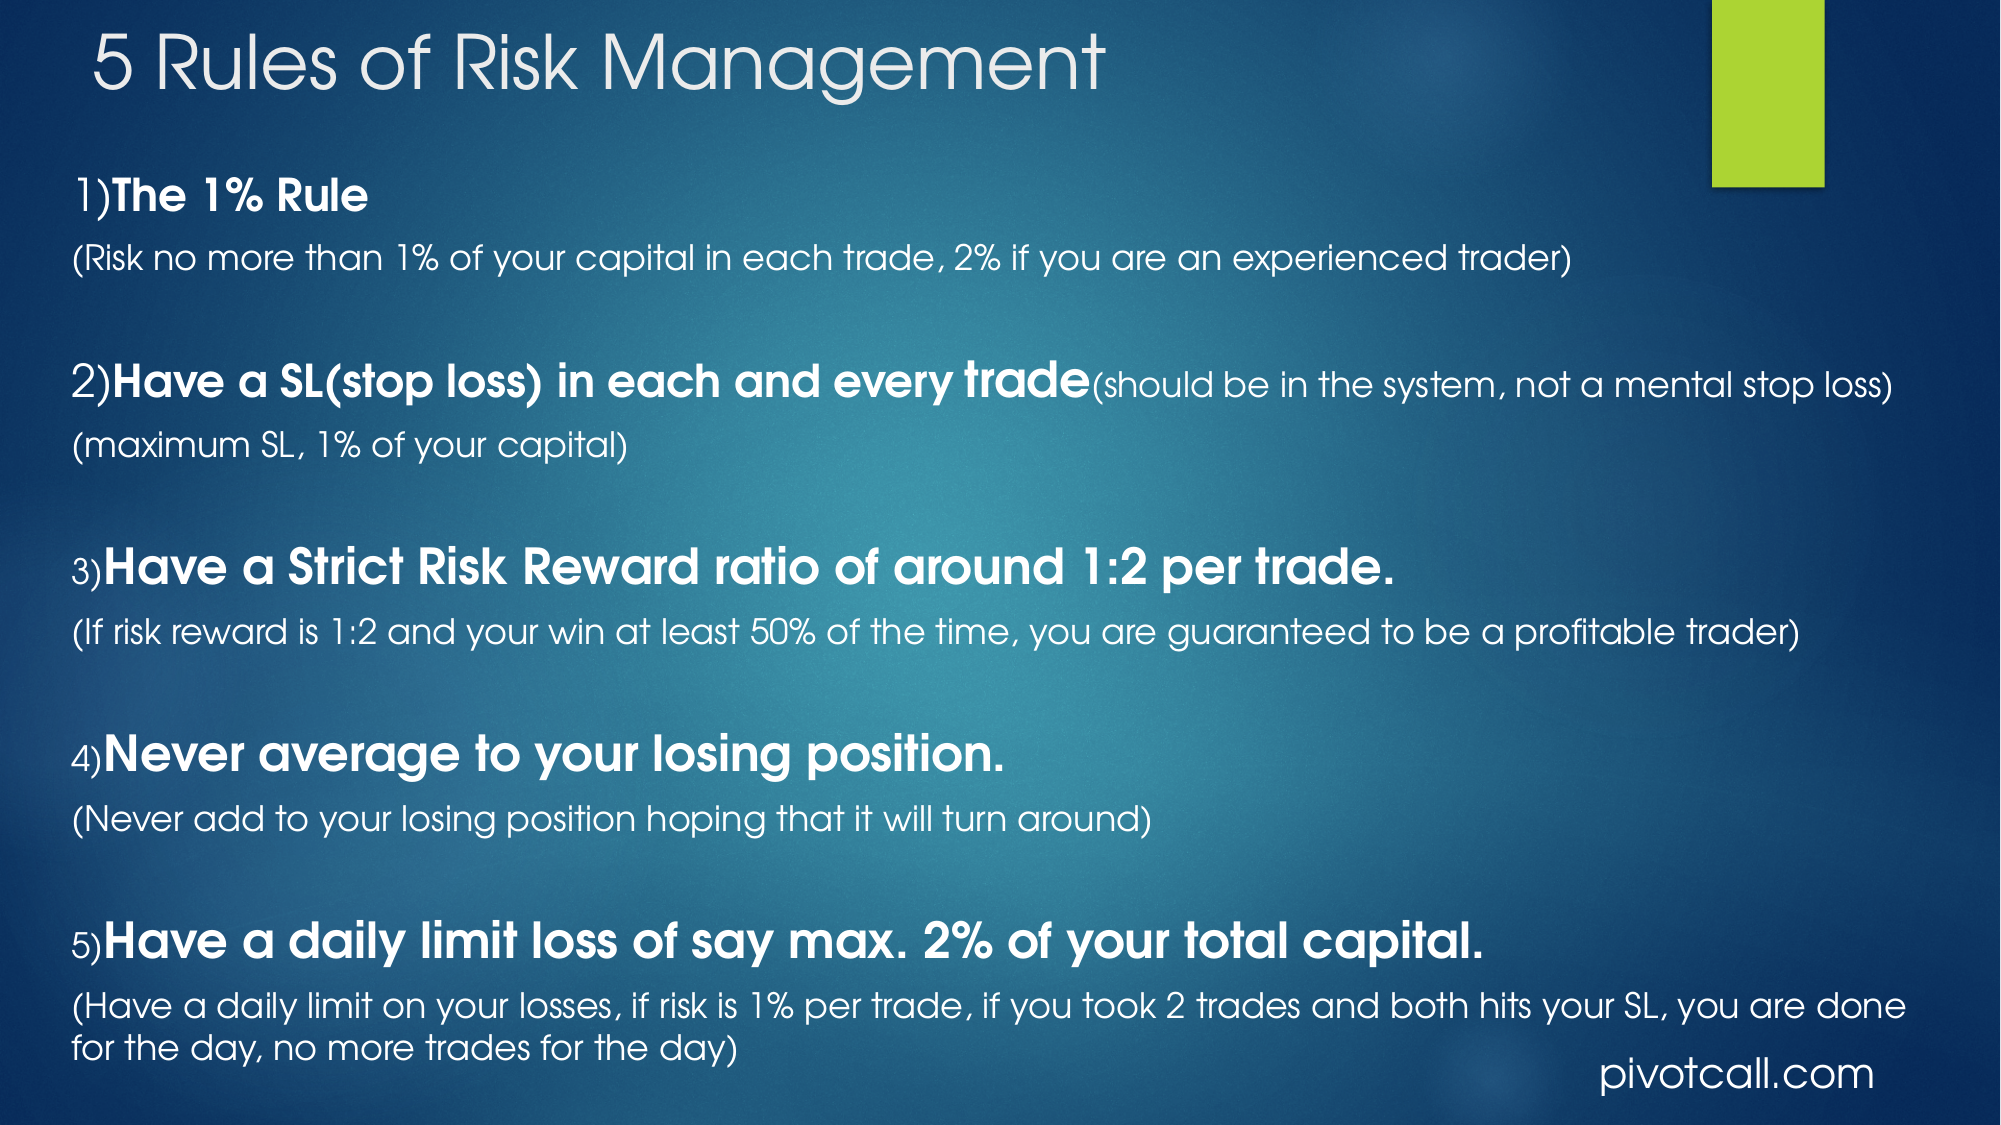

# 5 Rules of Risk Management

1)The 1% Rule
(Risk no more than 1% of your capital in each trade, 2% if you are an experienced trader)

2)Have a SL(stop loss) in each and every trade(should be in the system, not a mental stop loss)
(maximum SL, 1% of your capital)

3)Have a Strict Risk Reward ratio of around 1:2 per trade.
(If risk reward is 1:2 and your win at least 50% of the time, you are guaranteed to be a profitable trader)

4)Never average to your losing position.
(Never add to your losing position hoping that it will turn around)

5)Have a daily limit loss of say max. 2% of your total capital.
(Have a daily limit on your losses, if risk is 1% per trade, if you took 2 trades and both hits your SL, you are done for the day, no more trades for the day)

pivotcall.com